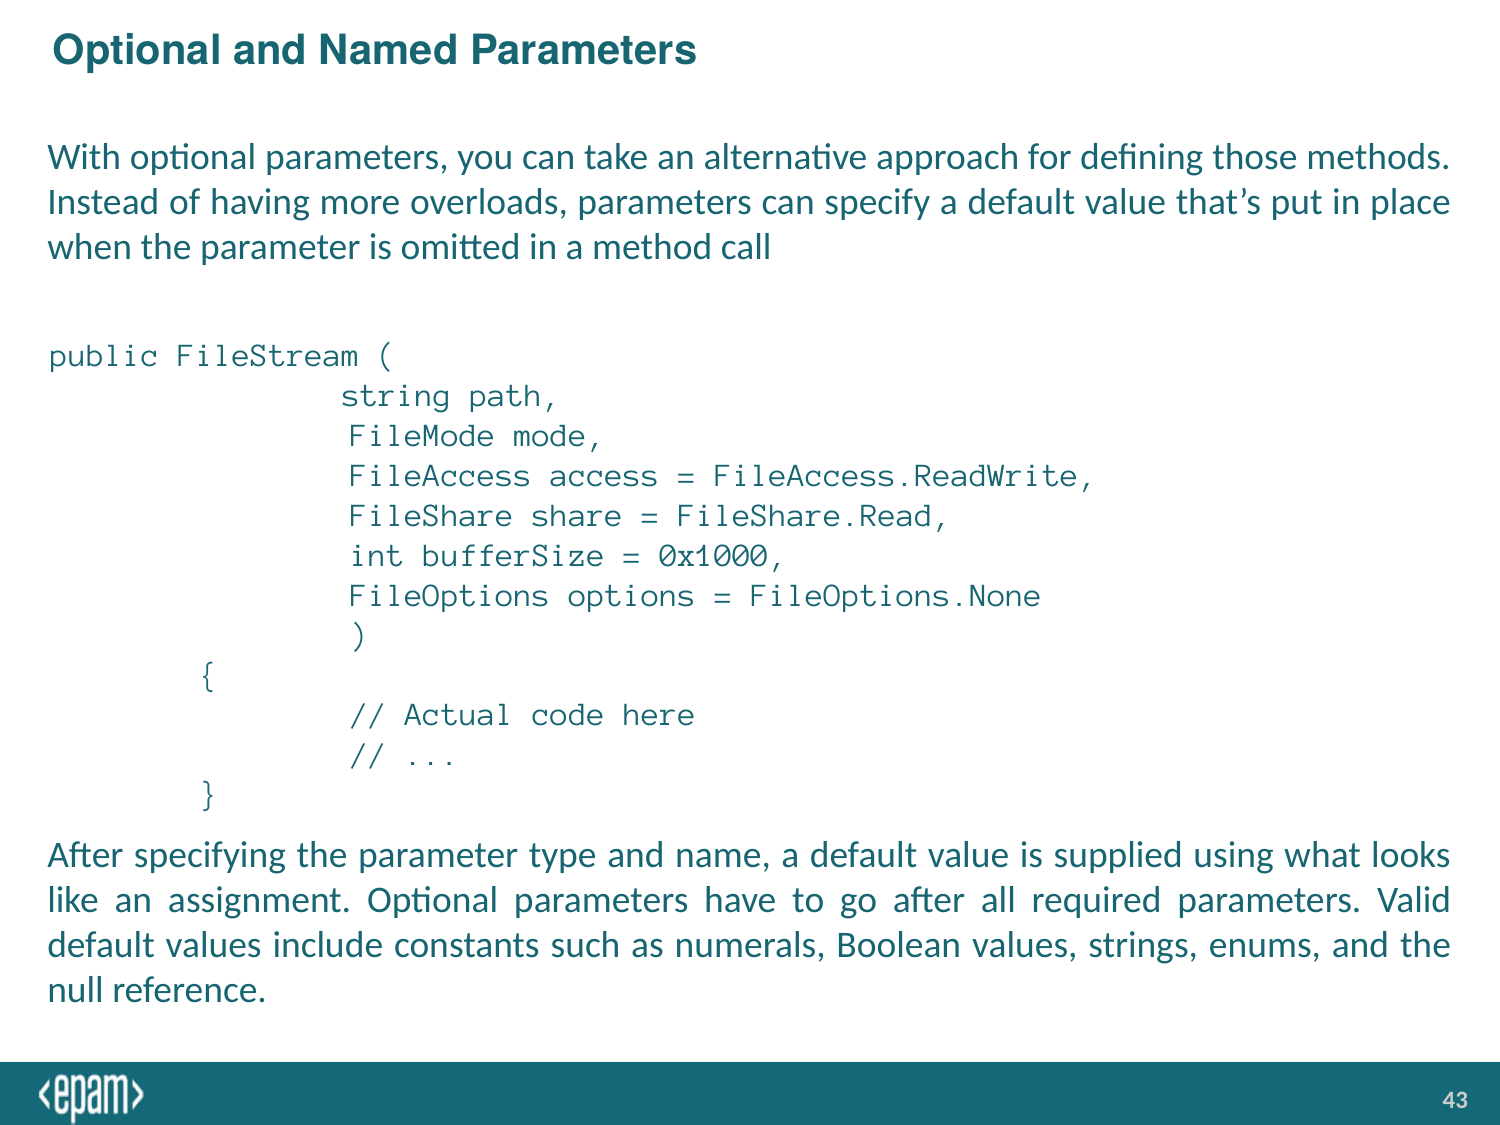

# Optional and Named Parameters
With optional parameters, you can take an alternative approach for defining those methods. Instead of having more overloads, parameters can specify a default value that’s put in place when the parameter is omitted in a method call
public FileStream (
                string path,
		FileMode mode,
		FileAccess access = FileAccess.ReadWrite,
		FileShare share = FileShare.Read,
		int bufferSize = 0x1000,
		FileOptions options = FileOptions.None
		)
	{
		// Actual code here
		// ...
	}
After specifying the parameter type and name, a default value is supplied using what looks like an assignment. Optional parameters have to go after all required parameters. Valid default values include constants such as numerals, Boolean values, strings, enums, and the null reference.